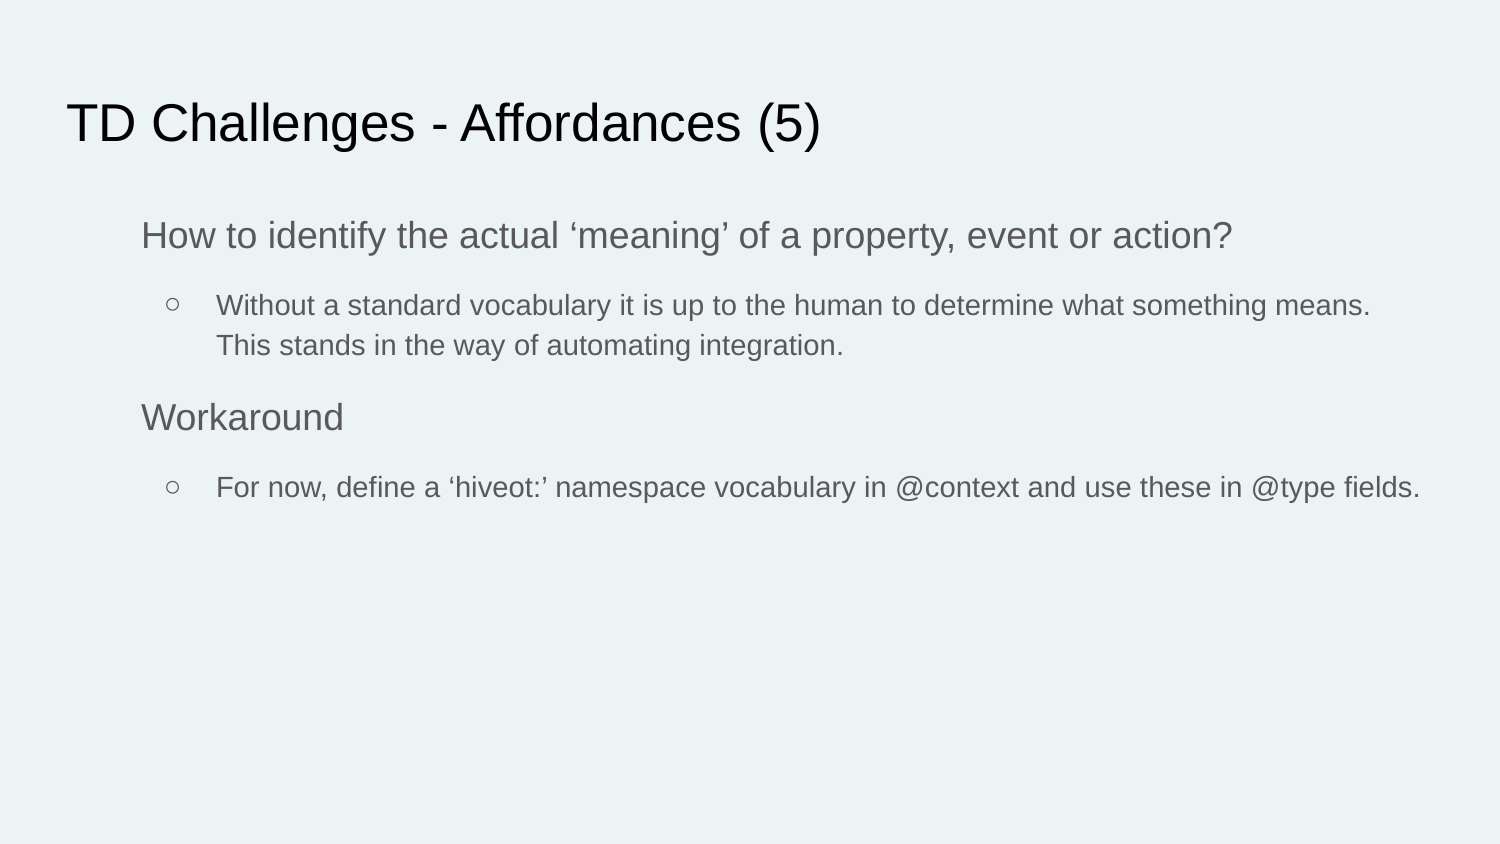

# TD Challenges - Affordances (5)

How to identify the actual ‘meaning’ of a property, event or action?
Without a standard vocabulary it is up to the human to determine what something means. This stands in the way of automating integration.
Workaround
For now, define a ‘hiveot:’ namespace vocabulary in @context and use these in @type fields.